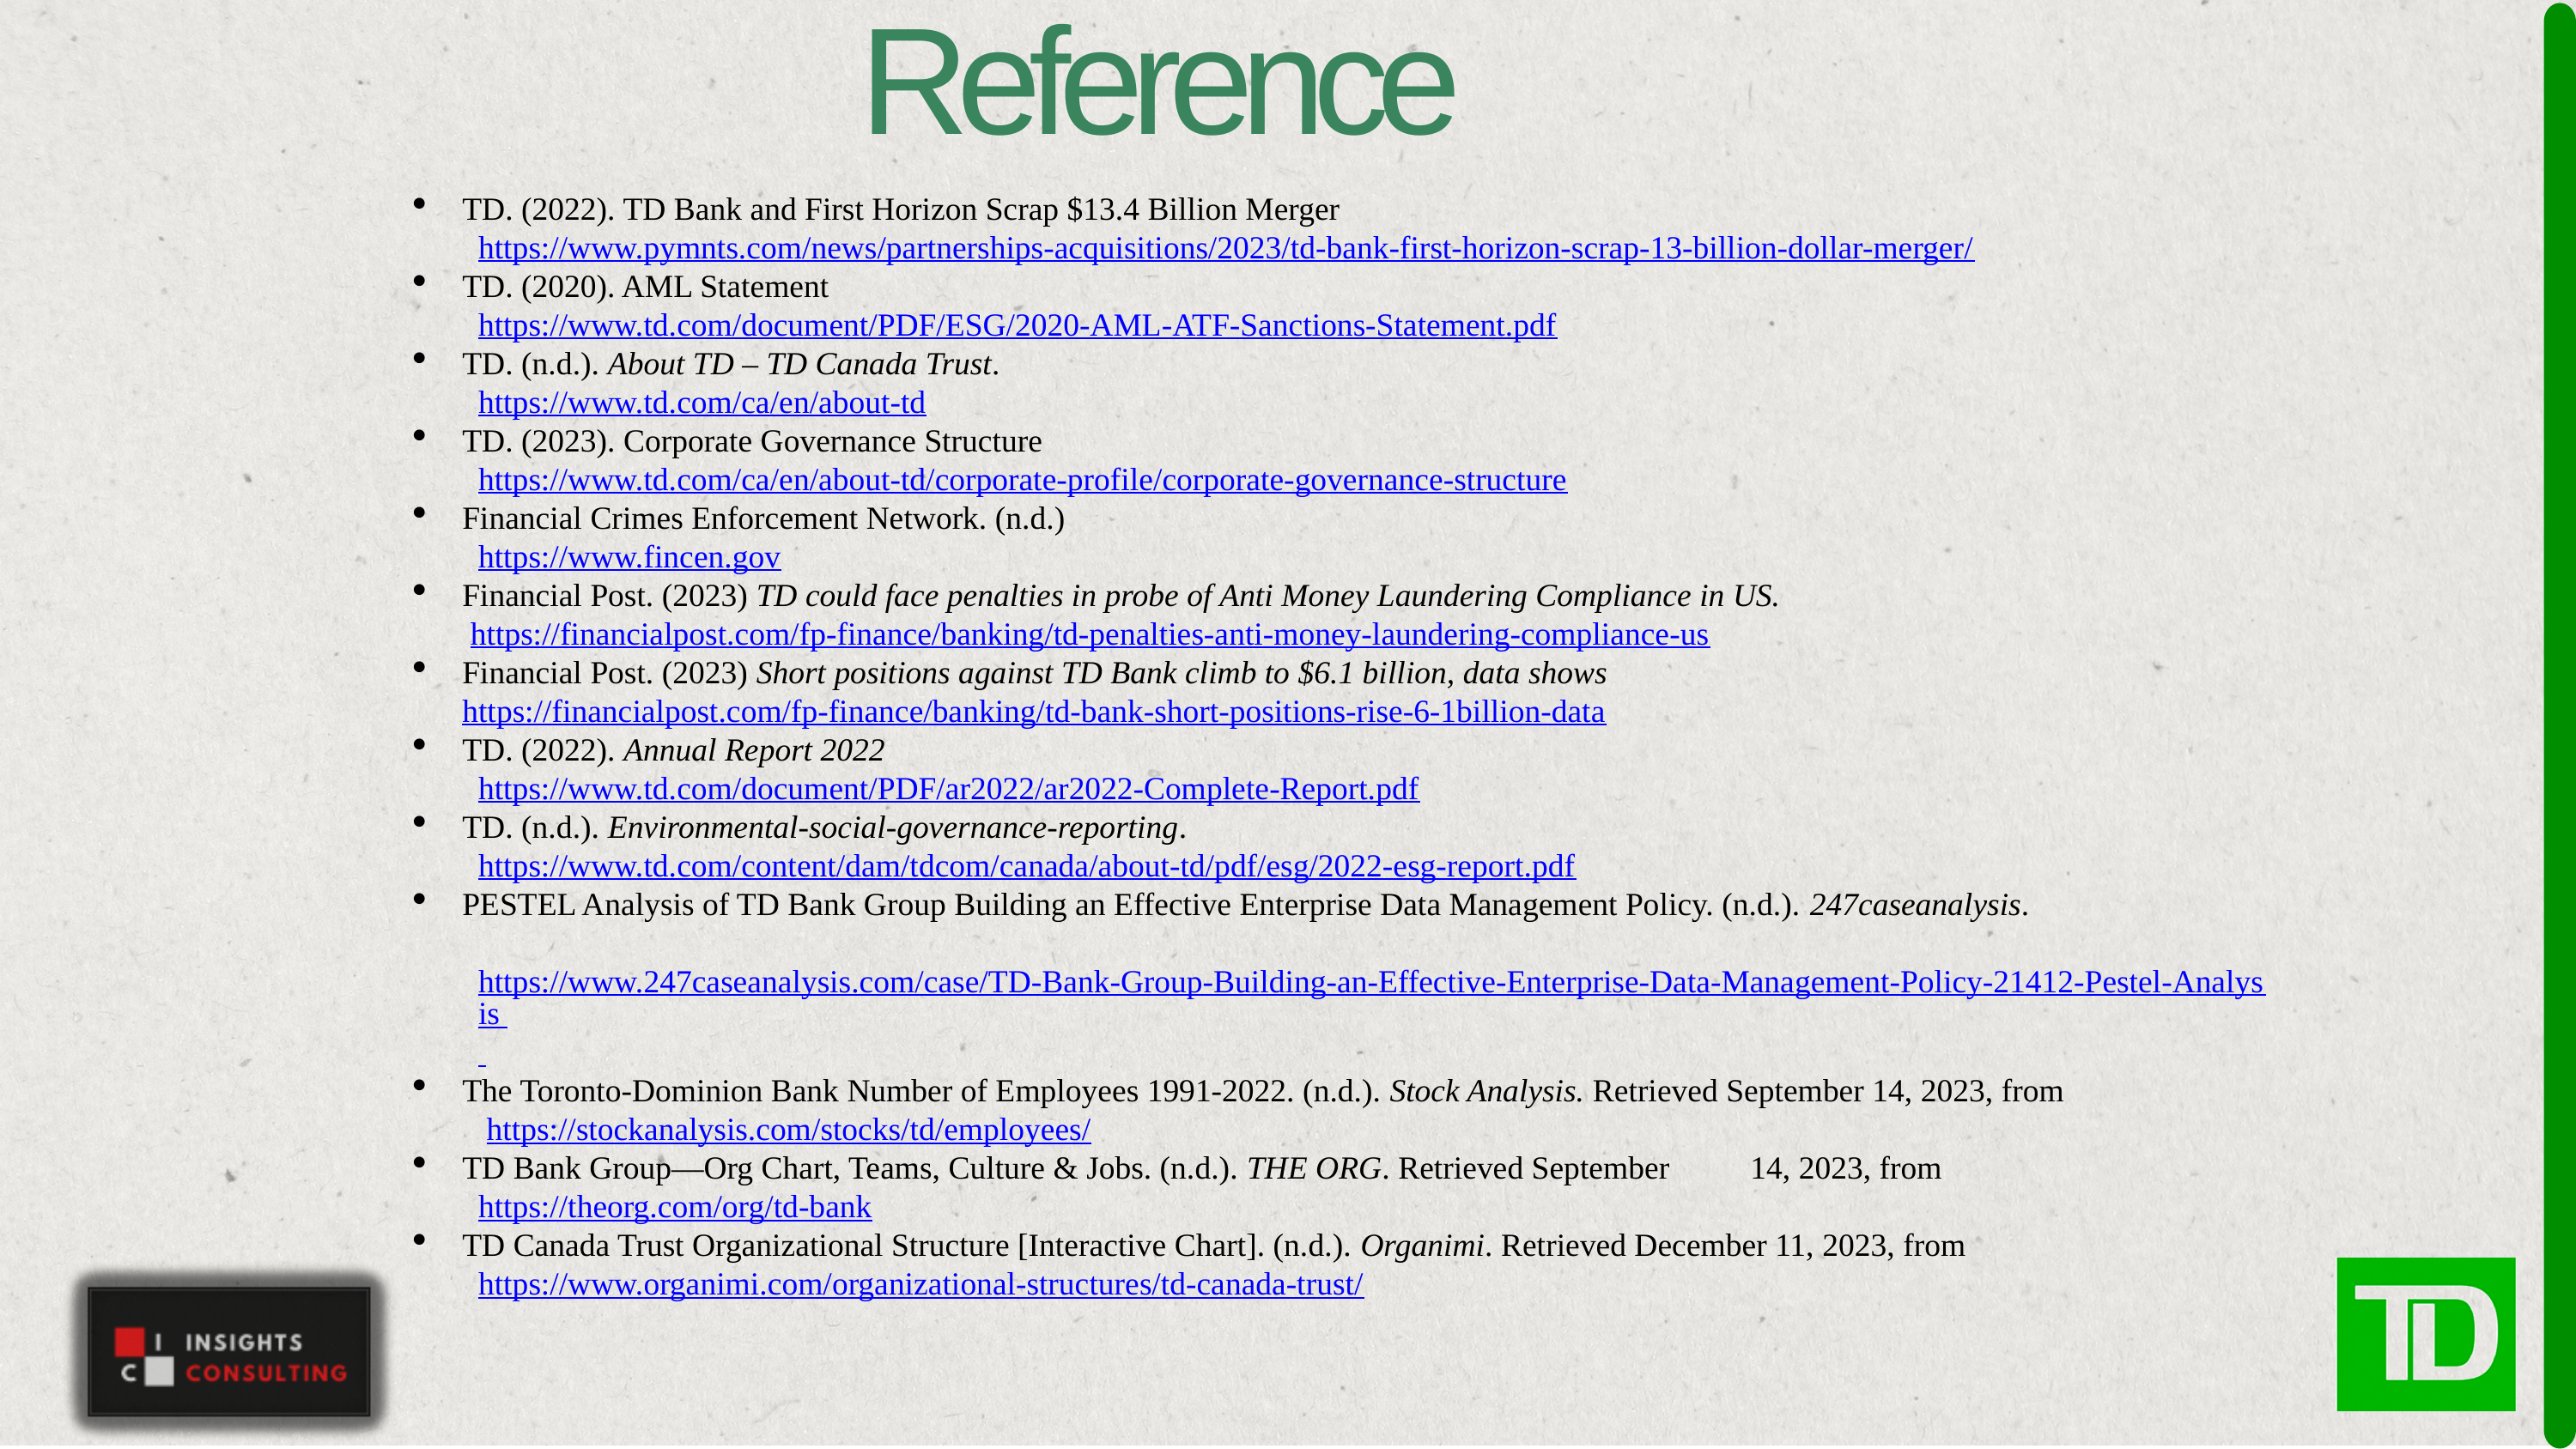

Reference
TD. (2022). TD Bank and First Horizon Scrap $13.4 Billion Merger
https://www.pymnts.com/news/partnerships-acquisitions/2023/td-bank-first-horizon-scrap-13-billion-dollar-merger/
TD. (2020). AML Statement
https://www.td.com/document/PDF/ESG/2020-AML-ATF-Sanctions-Statement.pdf
TD. (n.d.). About TD – TD Canada Trust.
https://www.td.com/ca/en/about-td
TD. (2023). Corporate Governance Structure
https://www.td.com/ca/en/about-td/corporate-profile/corporate-governance-structure
Financial Crimes Enforcement Network. (n.d.)
https://www.fincen.gov
Financial Post. (2023) TD could face penalties in probe of Anti Money Laundering Compliance in US.
 https://financialpost.com/fp-finance/banking/td-penalties-anti-money-laundering-compliance-us
Financial Post. (2023) Short positions against TD Bank climb to $6.1 billion, data shows
https://financialpost.com/fp-finance/banking/td-bank-short-positions-rise-6-1billion-data
TD. (2022). Annual Report 2022
https://www.td.com/document/PDF/ar2022/ar2022-Complete-Report.pdf
TD. (n.d.). Environmental-social-governance-reporting.
https://www.td.com/content/dam/tdcom/canada/about-td/pdf/esg/2022-esg-report.pdf
PESTEL Analysis of TD Bank Group Building an Effective Enterprise Data Management Policy. (n.d.). 247caseanalysis.
 https://www.247caseanalysis.com/case/TD-Bank-Group-Building-an-Effective-Enterprise-Data-Management-Policy-21412-Pestel-Analysis
The Toronto-Dominion Bank Number of Employees 1991-2022. (n.d.). Stock Analysis. Retrieved September 14, 2023, from
 https://stockanalysis.com/stocks/td/employees/
TD Bank Group—Org Chart, Teams, Culture & Jobs. (n.d.). THE ORG. Retrieved September 	14, 2023, from
https://theorg.com/org/td-bank
TD Canada Trust Organizational Structure [Interactive Chart]. (n.d.). Organimi. Retrieved December 11, 2023, from
https://www.organimi.com/organizational-structures/td-canada-trust/